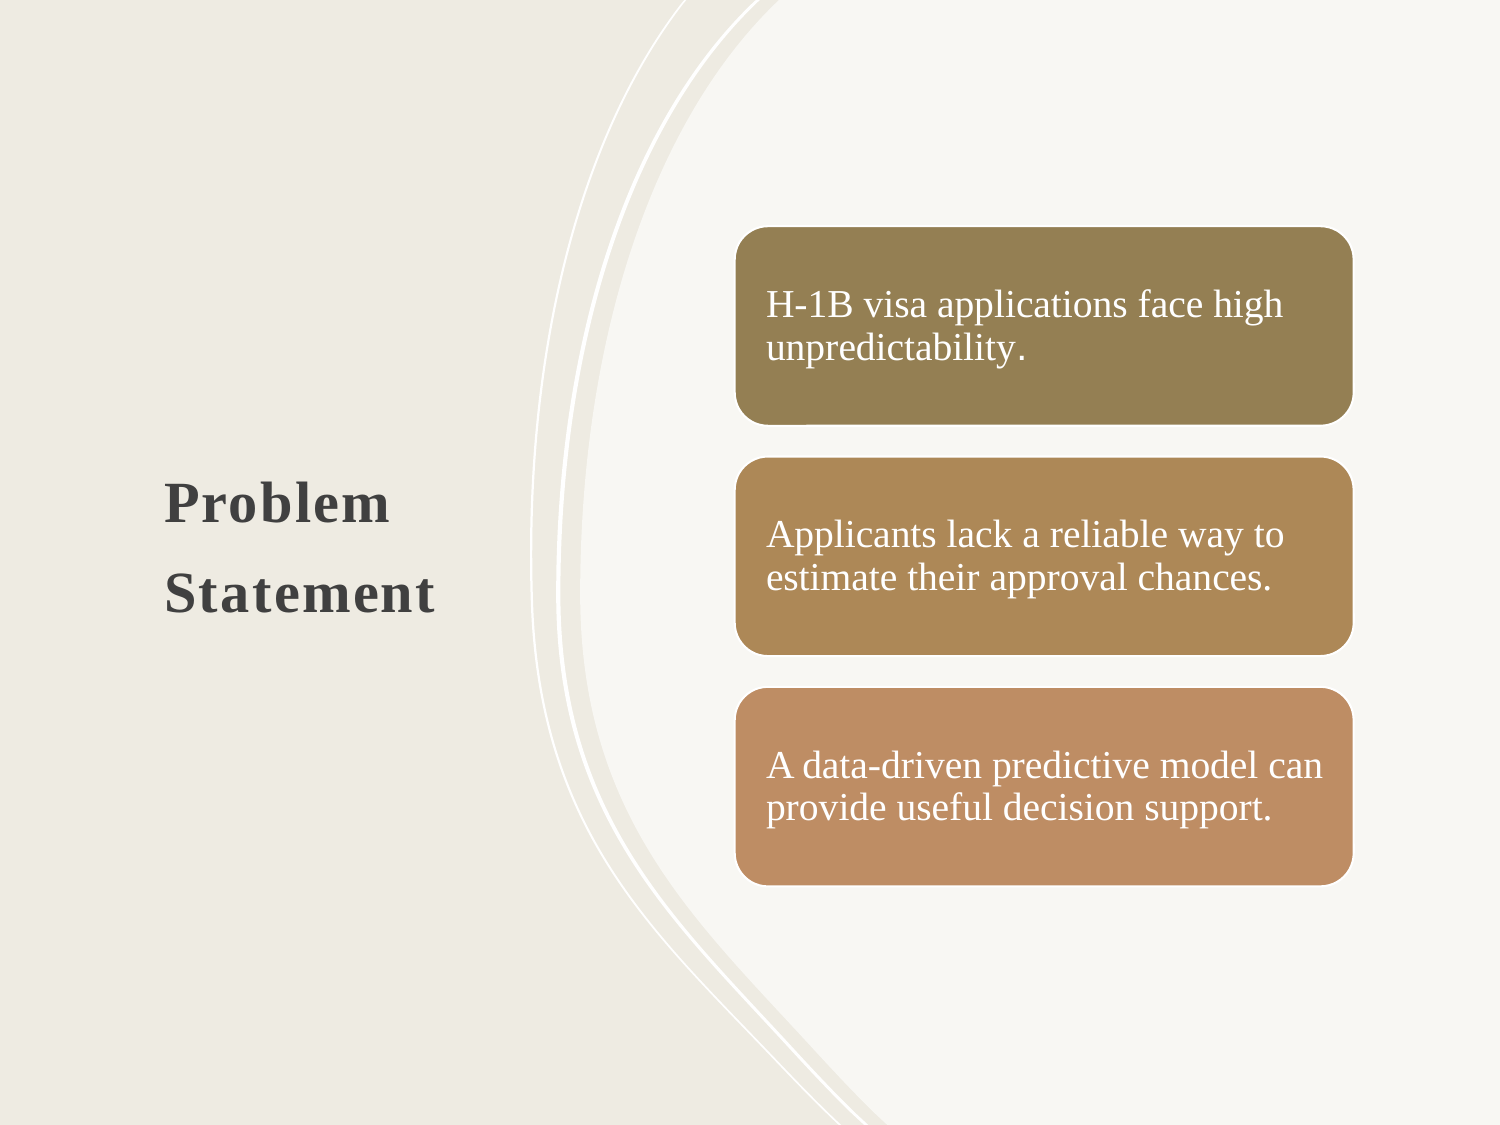

H-1B visa applications face high unpredictability.
Applicants lack a reliable way to estimate their approval chances.
A data-driven predictive model can provide useful decision support.
# Problem Statement